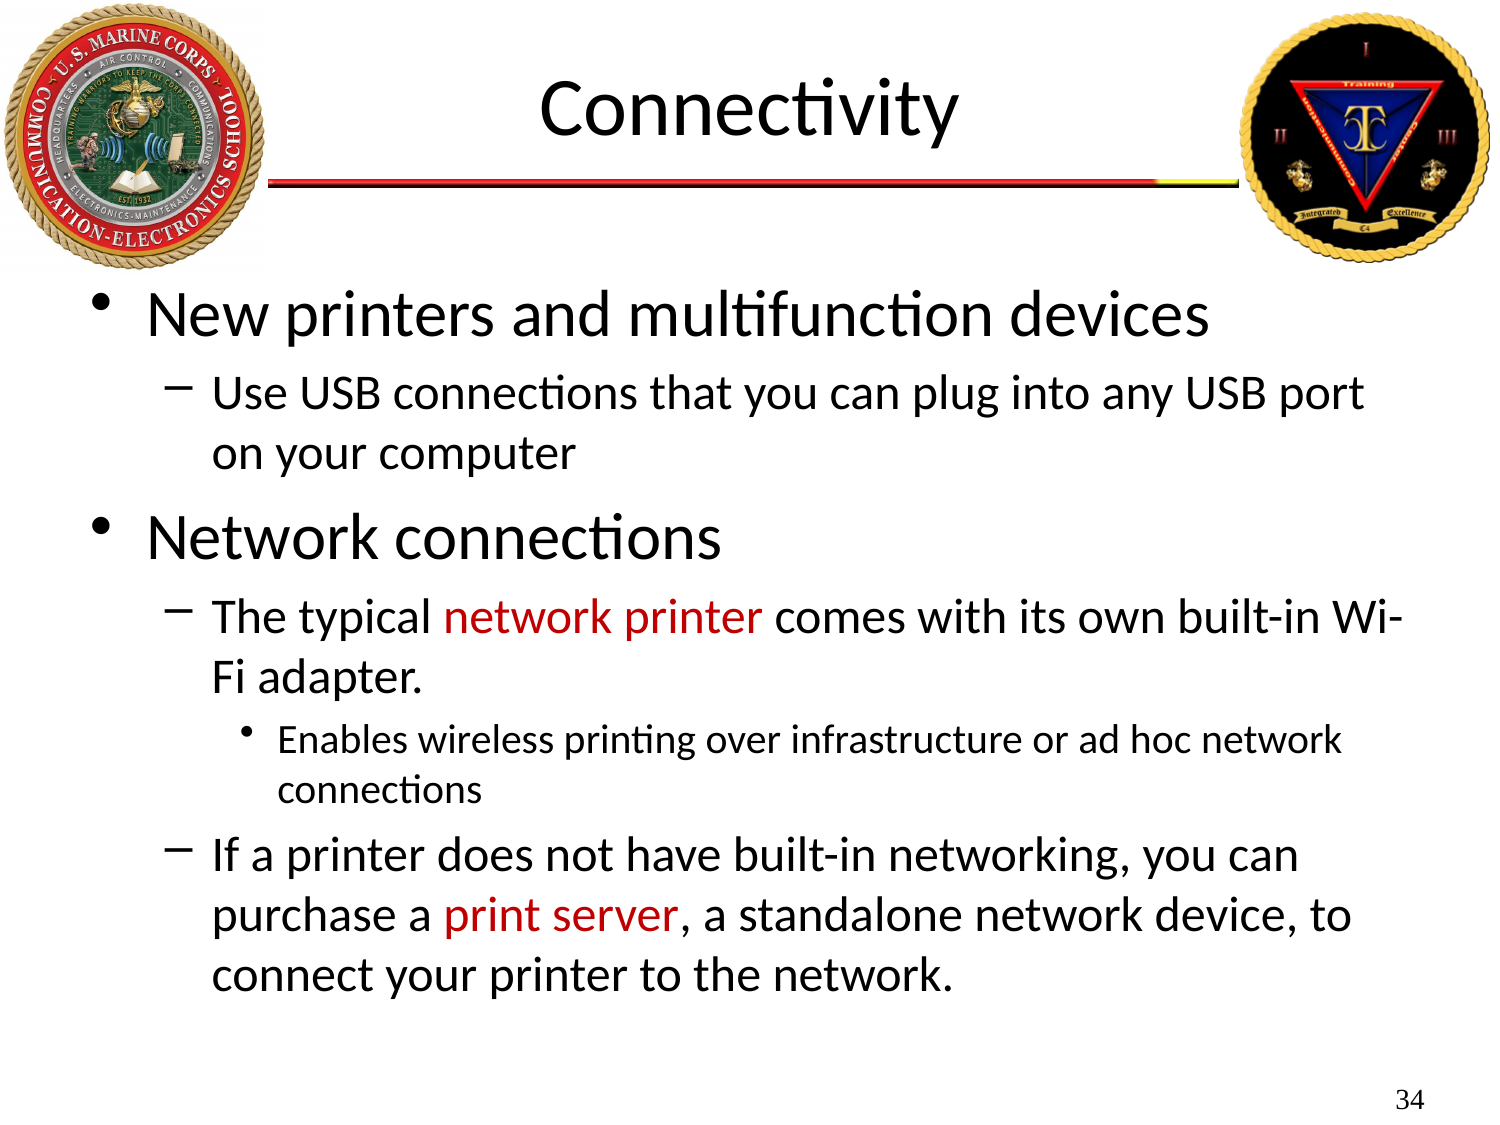

# Connectivity
New printers and multifunction devices
Use USB connections that you can plug into any USB port on your computer
Network connections
The typical network printer comes with its own built-in Wi-Fi adapter.
Enables wireless printing over infrastructure or ad hoc network connections
If a printer does not have built-in networking, you can purchase a print server, a standalone network device, to connect your printer to the network.